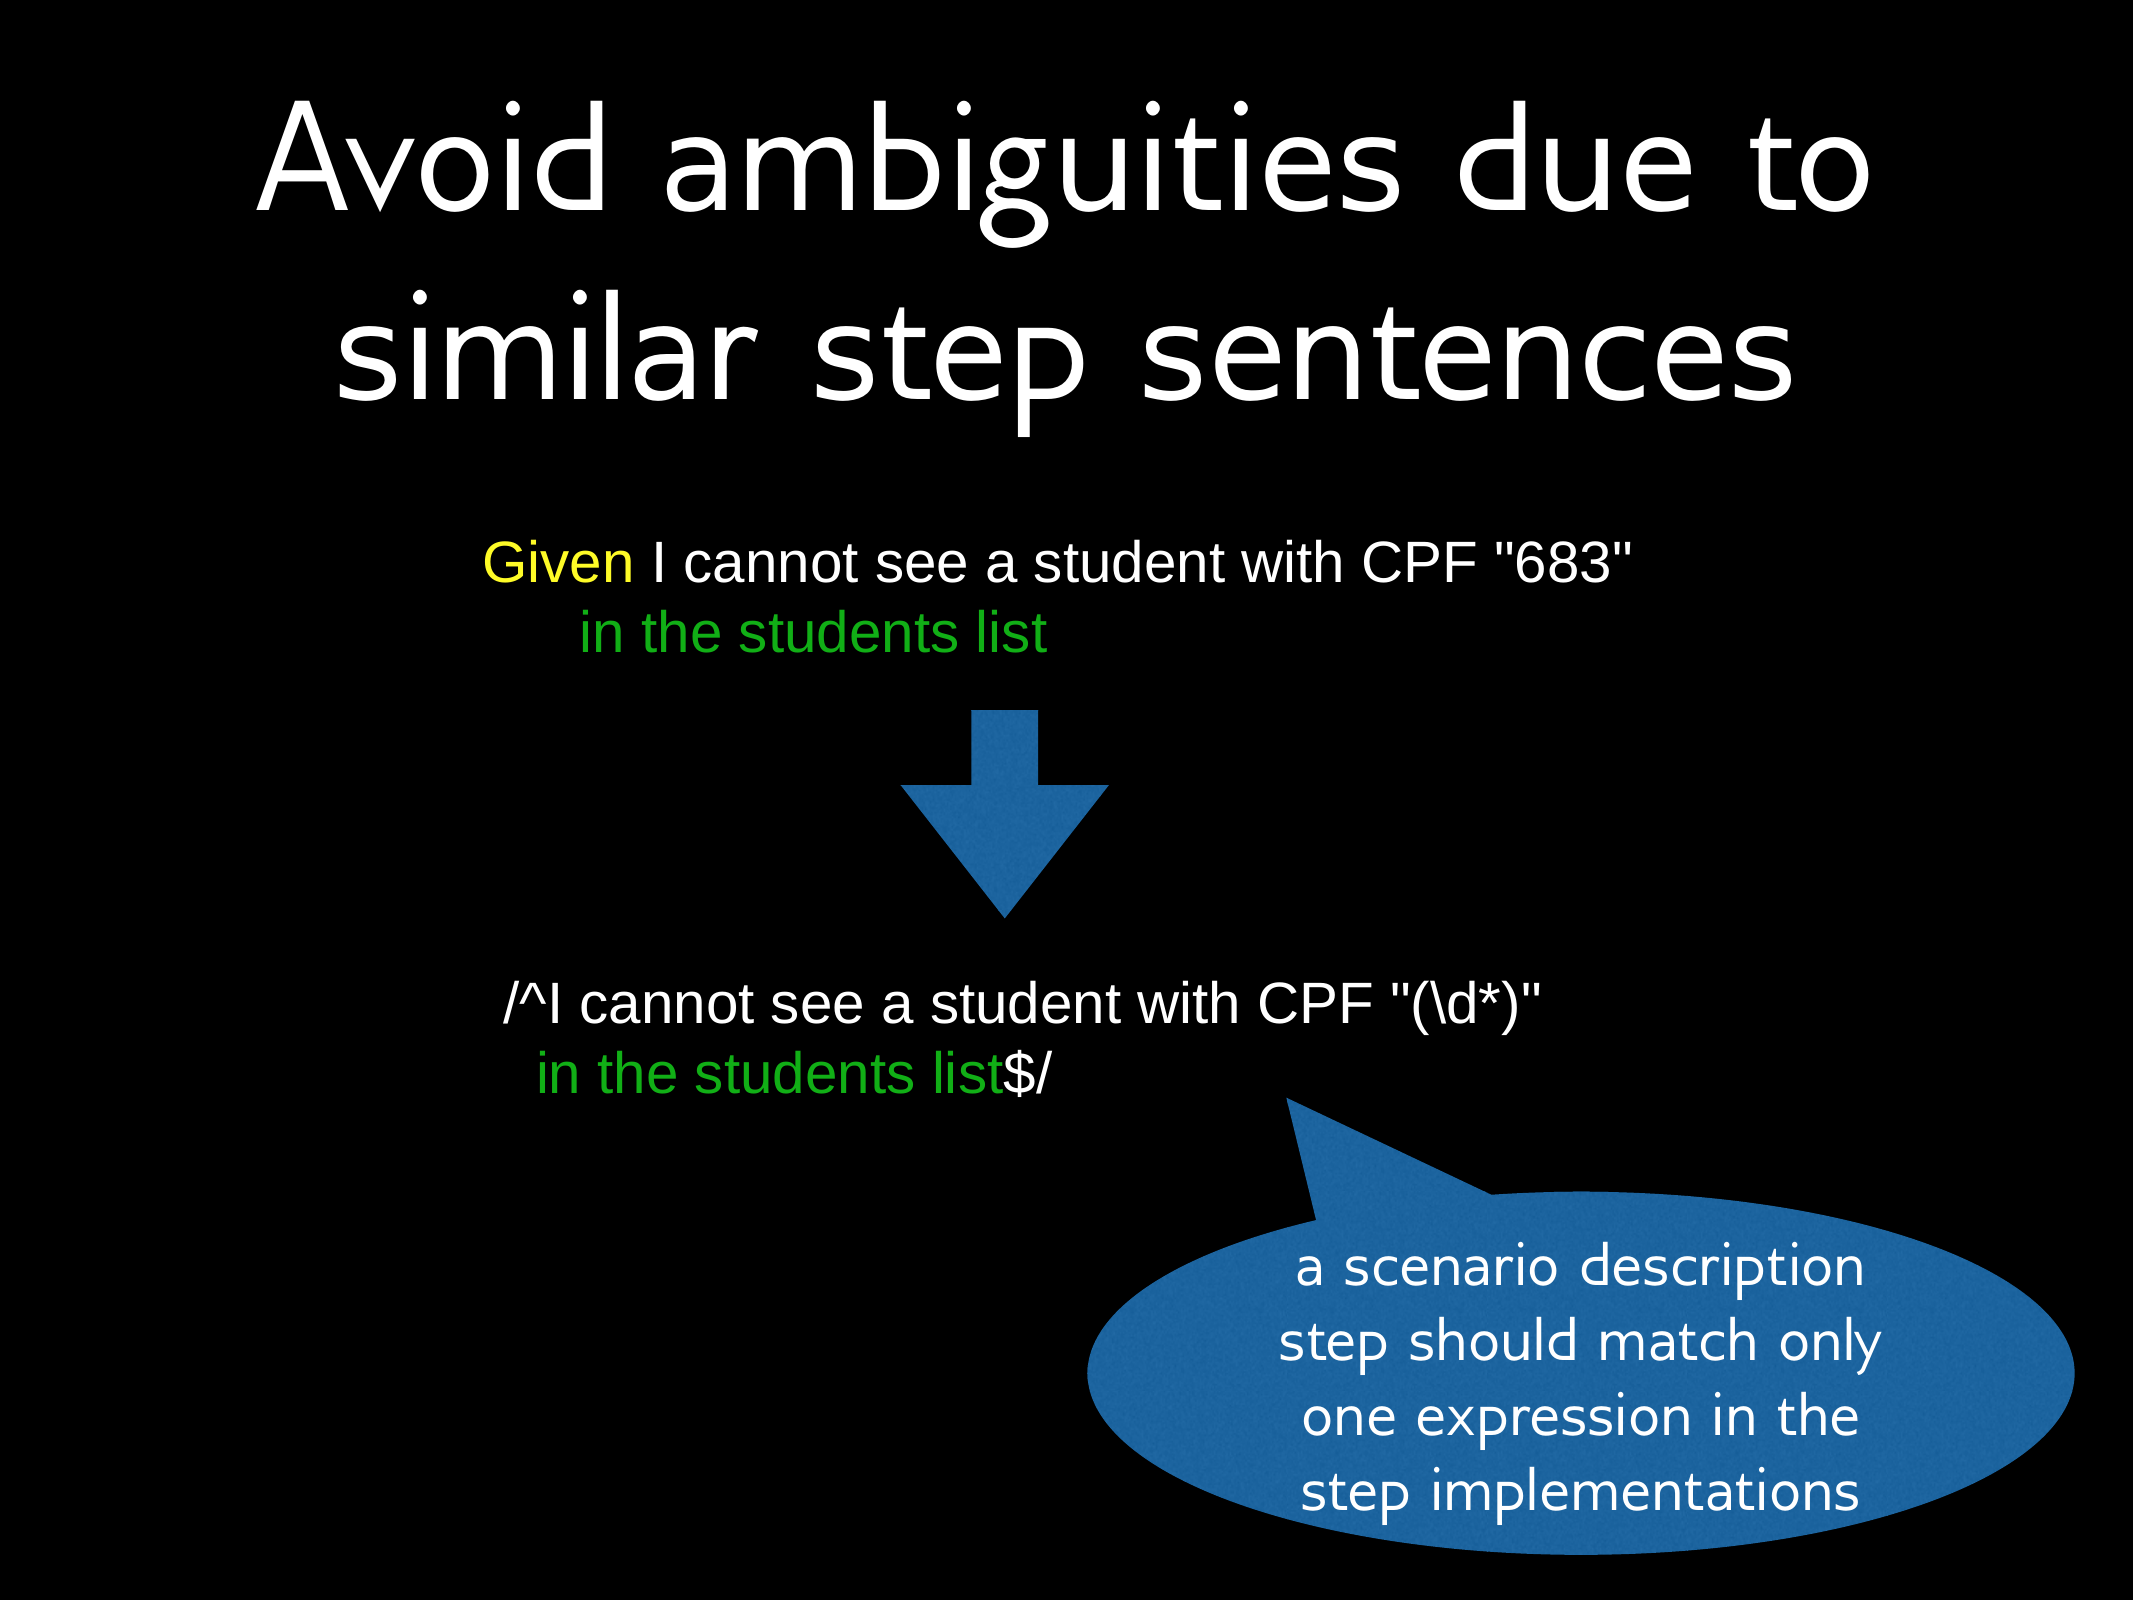

# Avoid ambiguities due to similar step sentences
Given I cannot see a student with CPF "683"
      in the students list

/^I cannot see a student with CPF "(\d*)"
  in the students list$/
a scenario description step should match only one expression in the step implementations